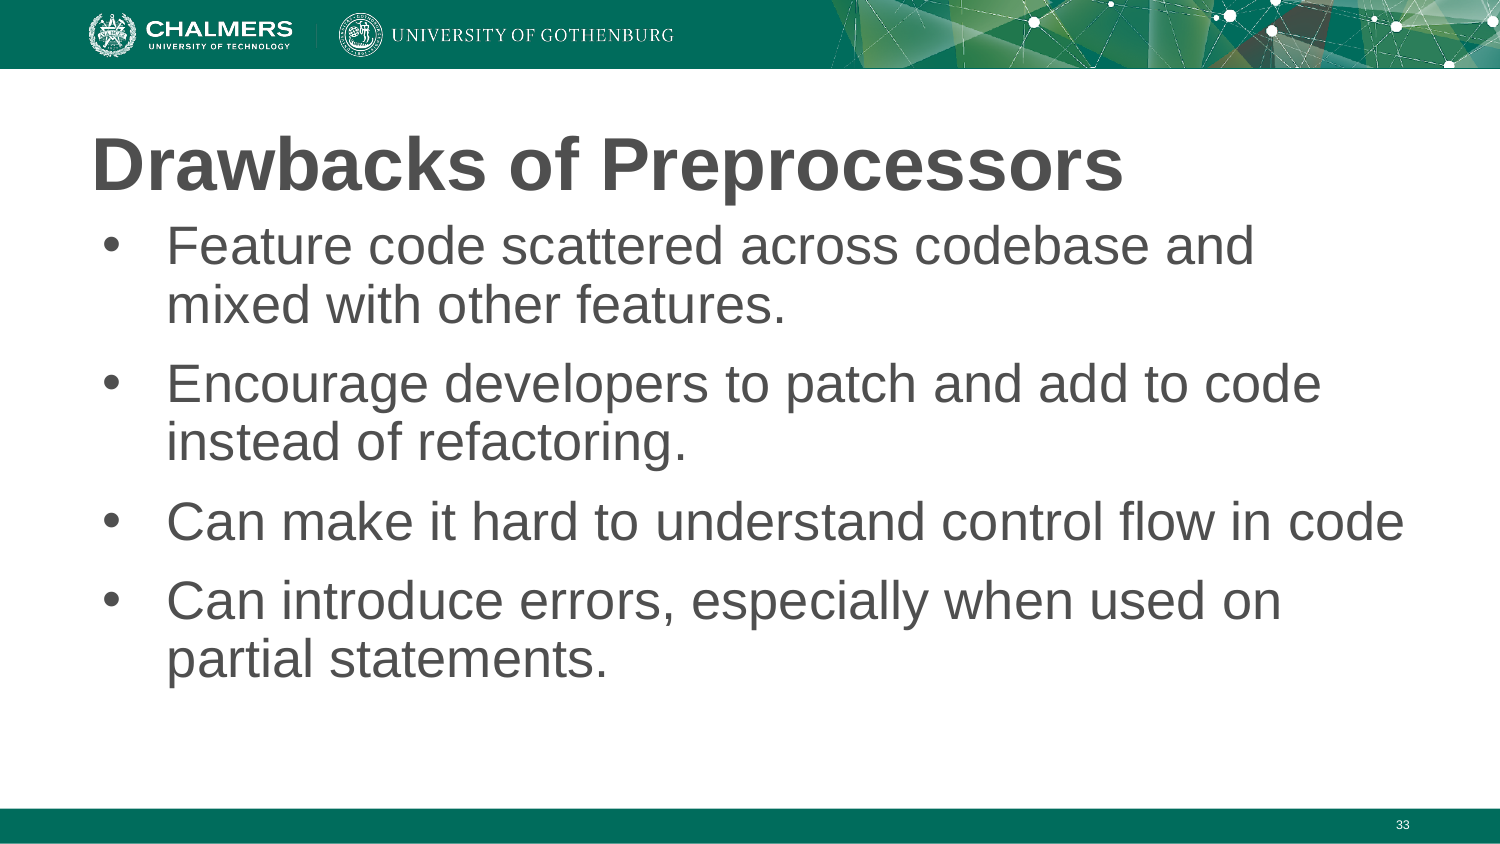

# Drawbacks of Preprocessors
Feature code scattered across codebase and mixed with other features.
Encourage developers to patch and add to code instead of refactoring.
Can make it hard to understand control flow in code
Can introduce errors, especially when used on partial statements.
33